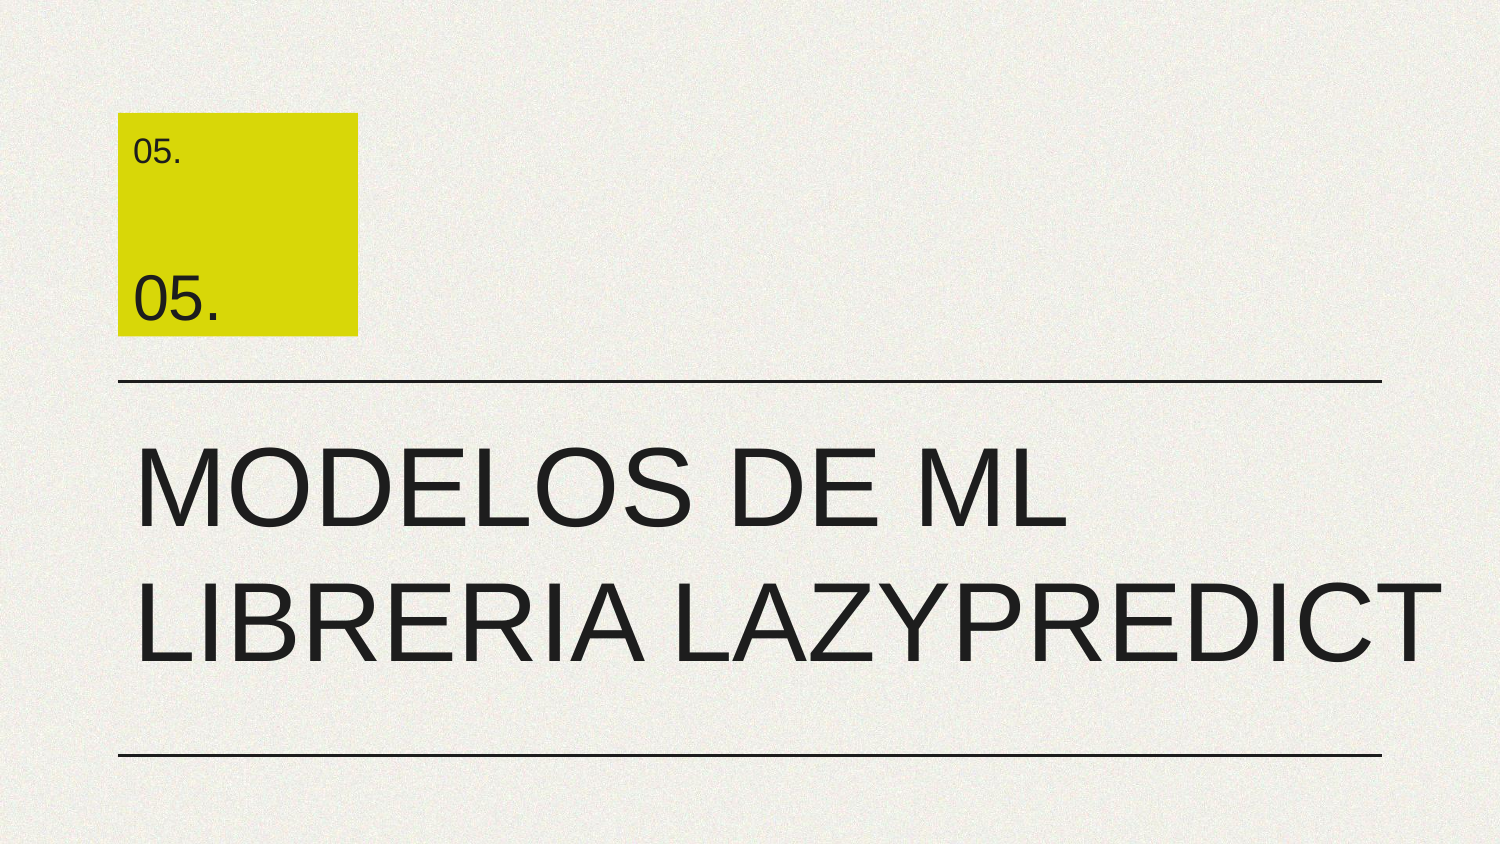

05.

05.
# MODELOS DE ML LIBRERIA LAZYPREDICT